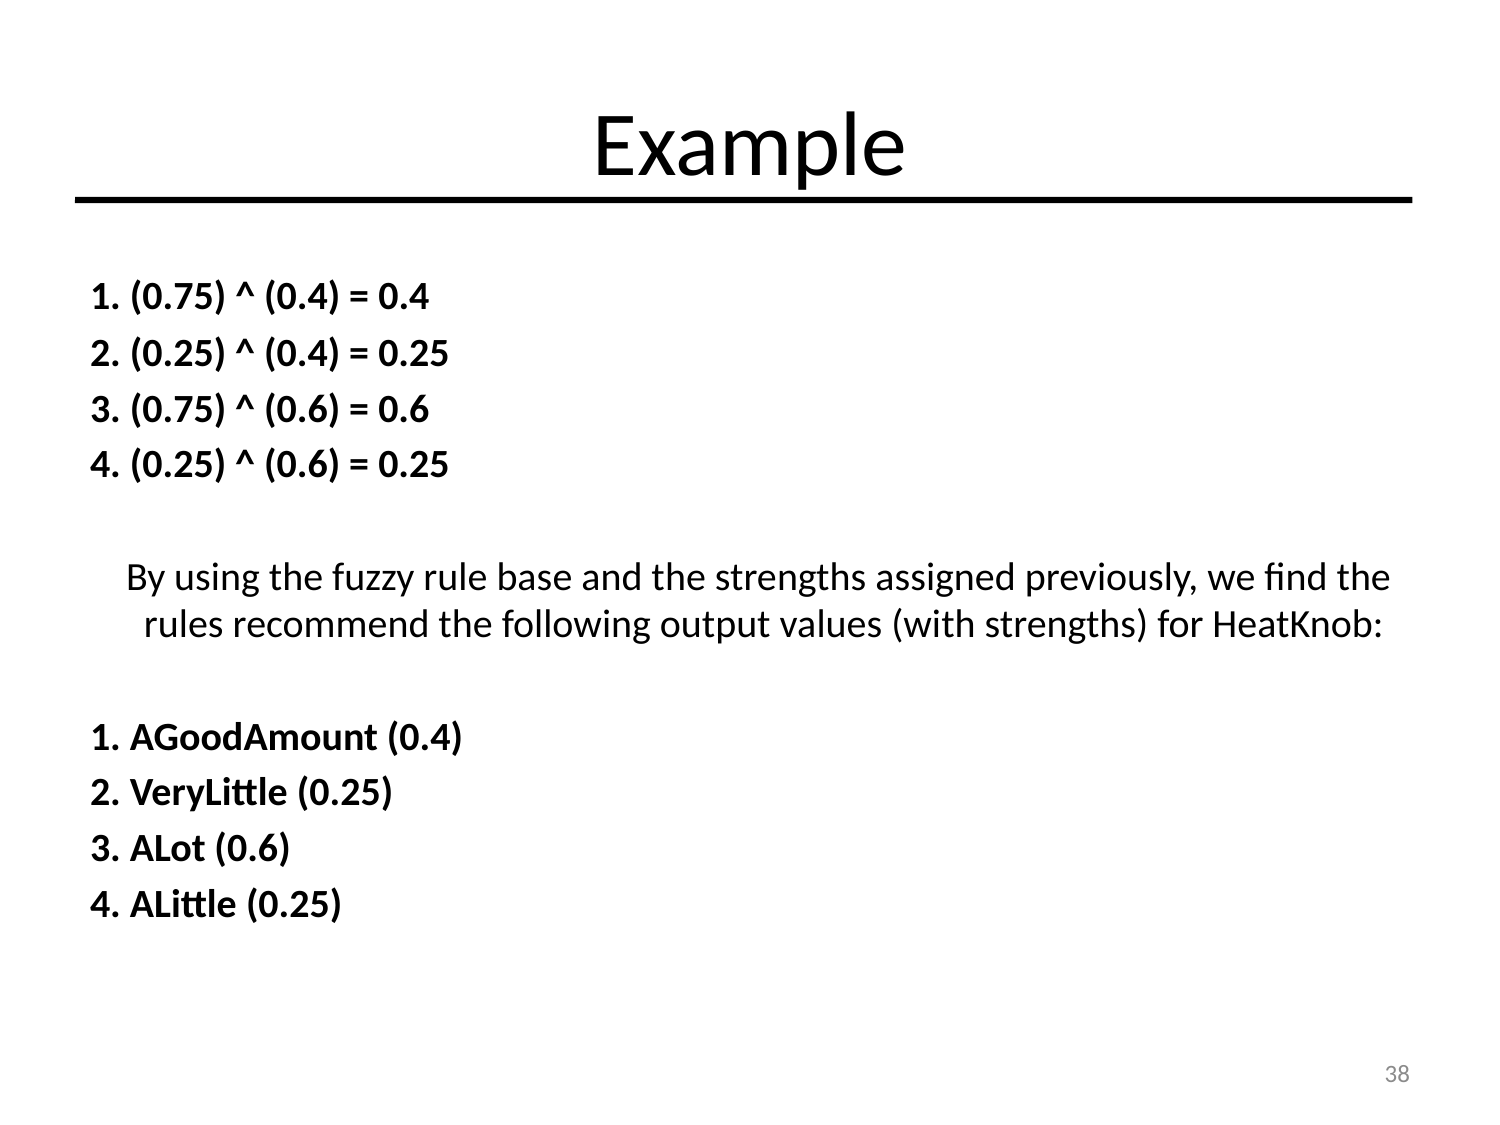

# Example

1. (0.75) ^ (0.4) = 0.4
2. (0.25) ^ (0.4) = 0.25
3. (0.75) ^ (0.6) = 0.6
4. (0.25) ^ (0.6) = 0.25

    By using the fuzzy rule base and the strengths assigned previously, we find the rules recommend the following output values (with strengths) for HeatKnob:

1. AGoodAmount (0.4)
2. VeryLittle (0.25)
3. ALot (0.6)
4. ALittle (0.25)

38